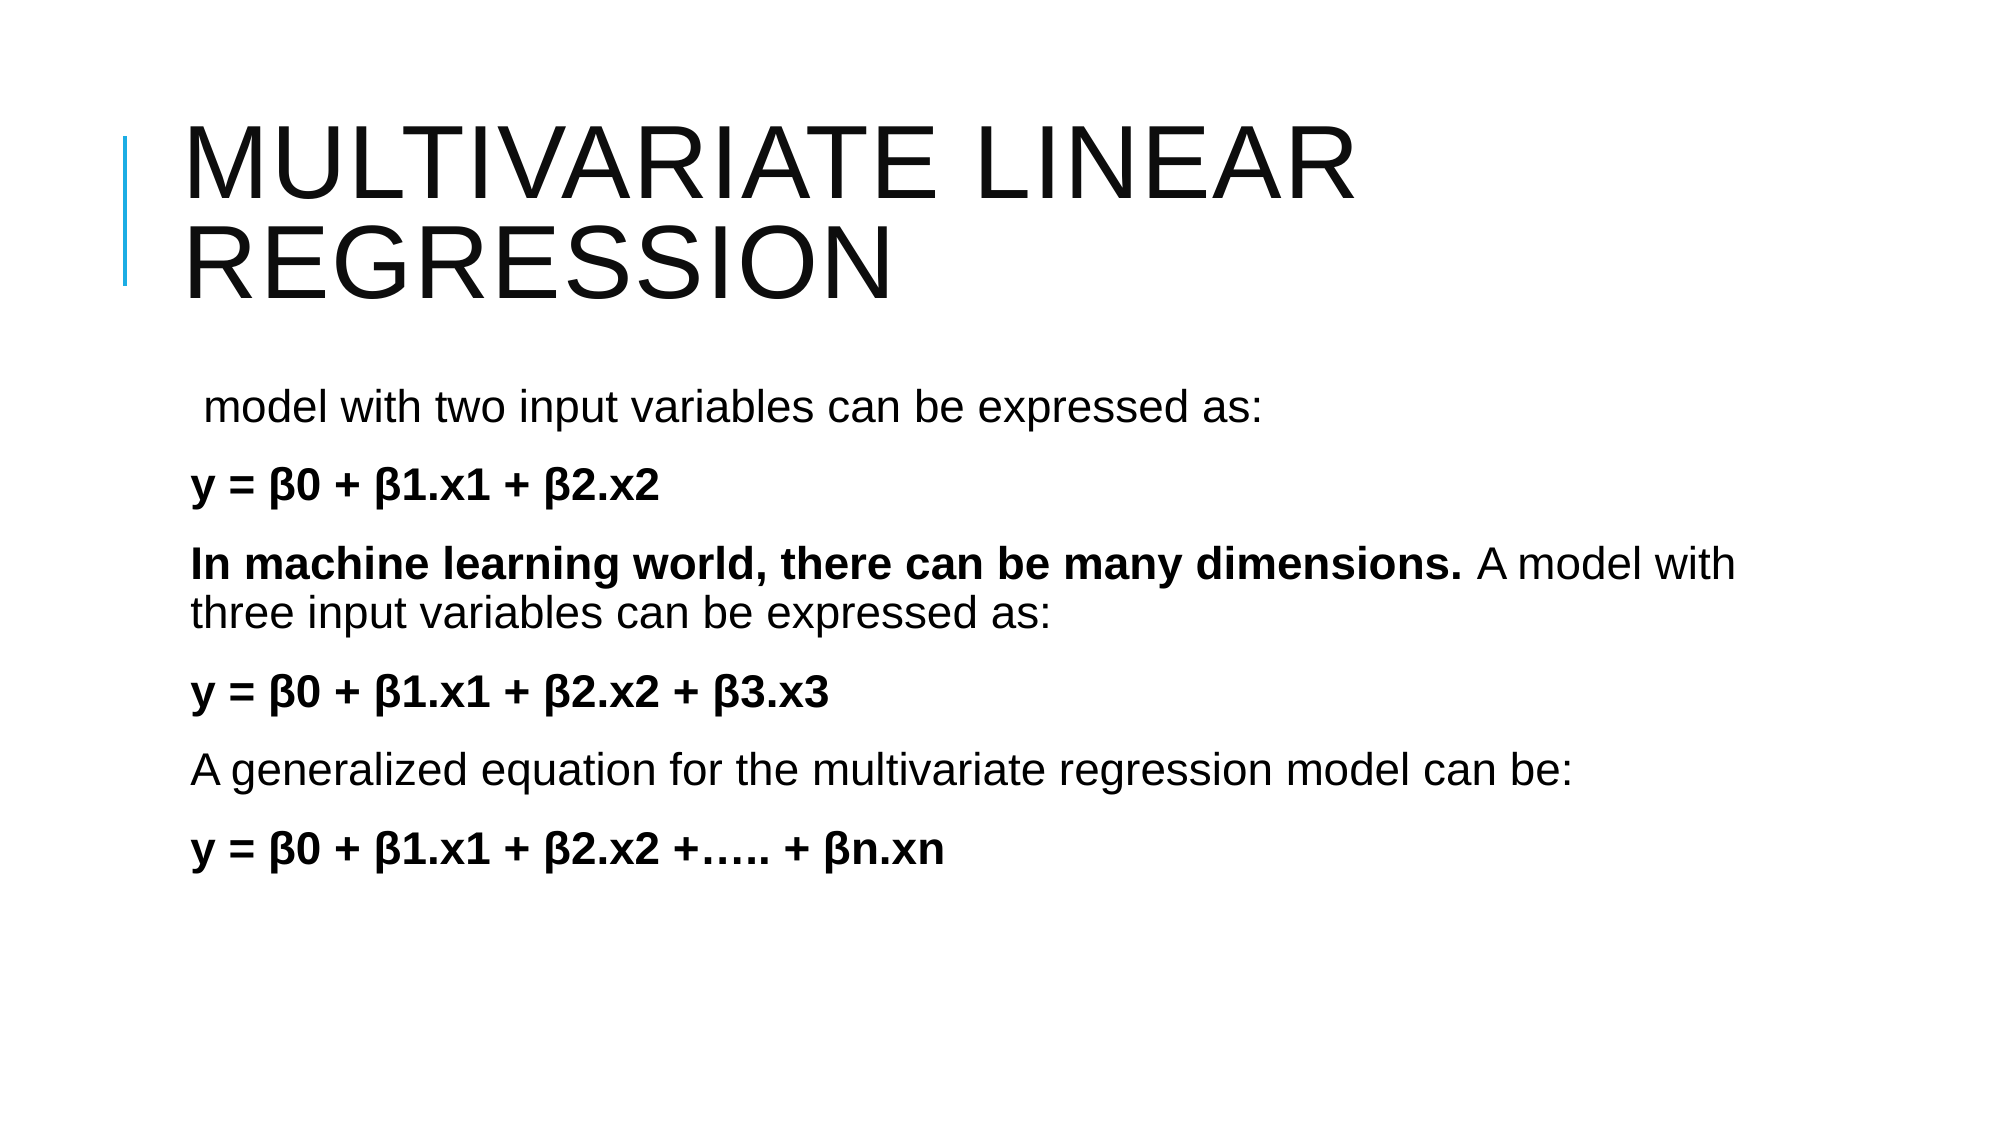

# Multivariate Linear RegressionRegression
 model with two input variables can be expressed as:
y = β0 + β1.x1 + β2.x2
In machine learning world, there can be many dimensions. A model with three input variables can be expressed as:
y = β0 + β1.x1 + β2.x2 + β3.x3
A generalized equation for the multivariate regression model can be:
y = β0 + β1.x1 + β2.x2 +….. + βn.xn